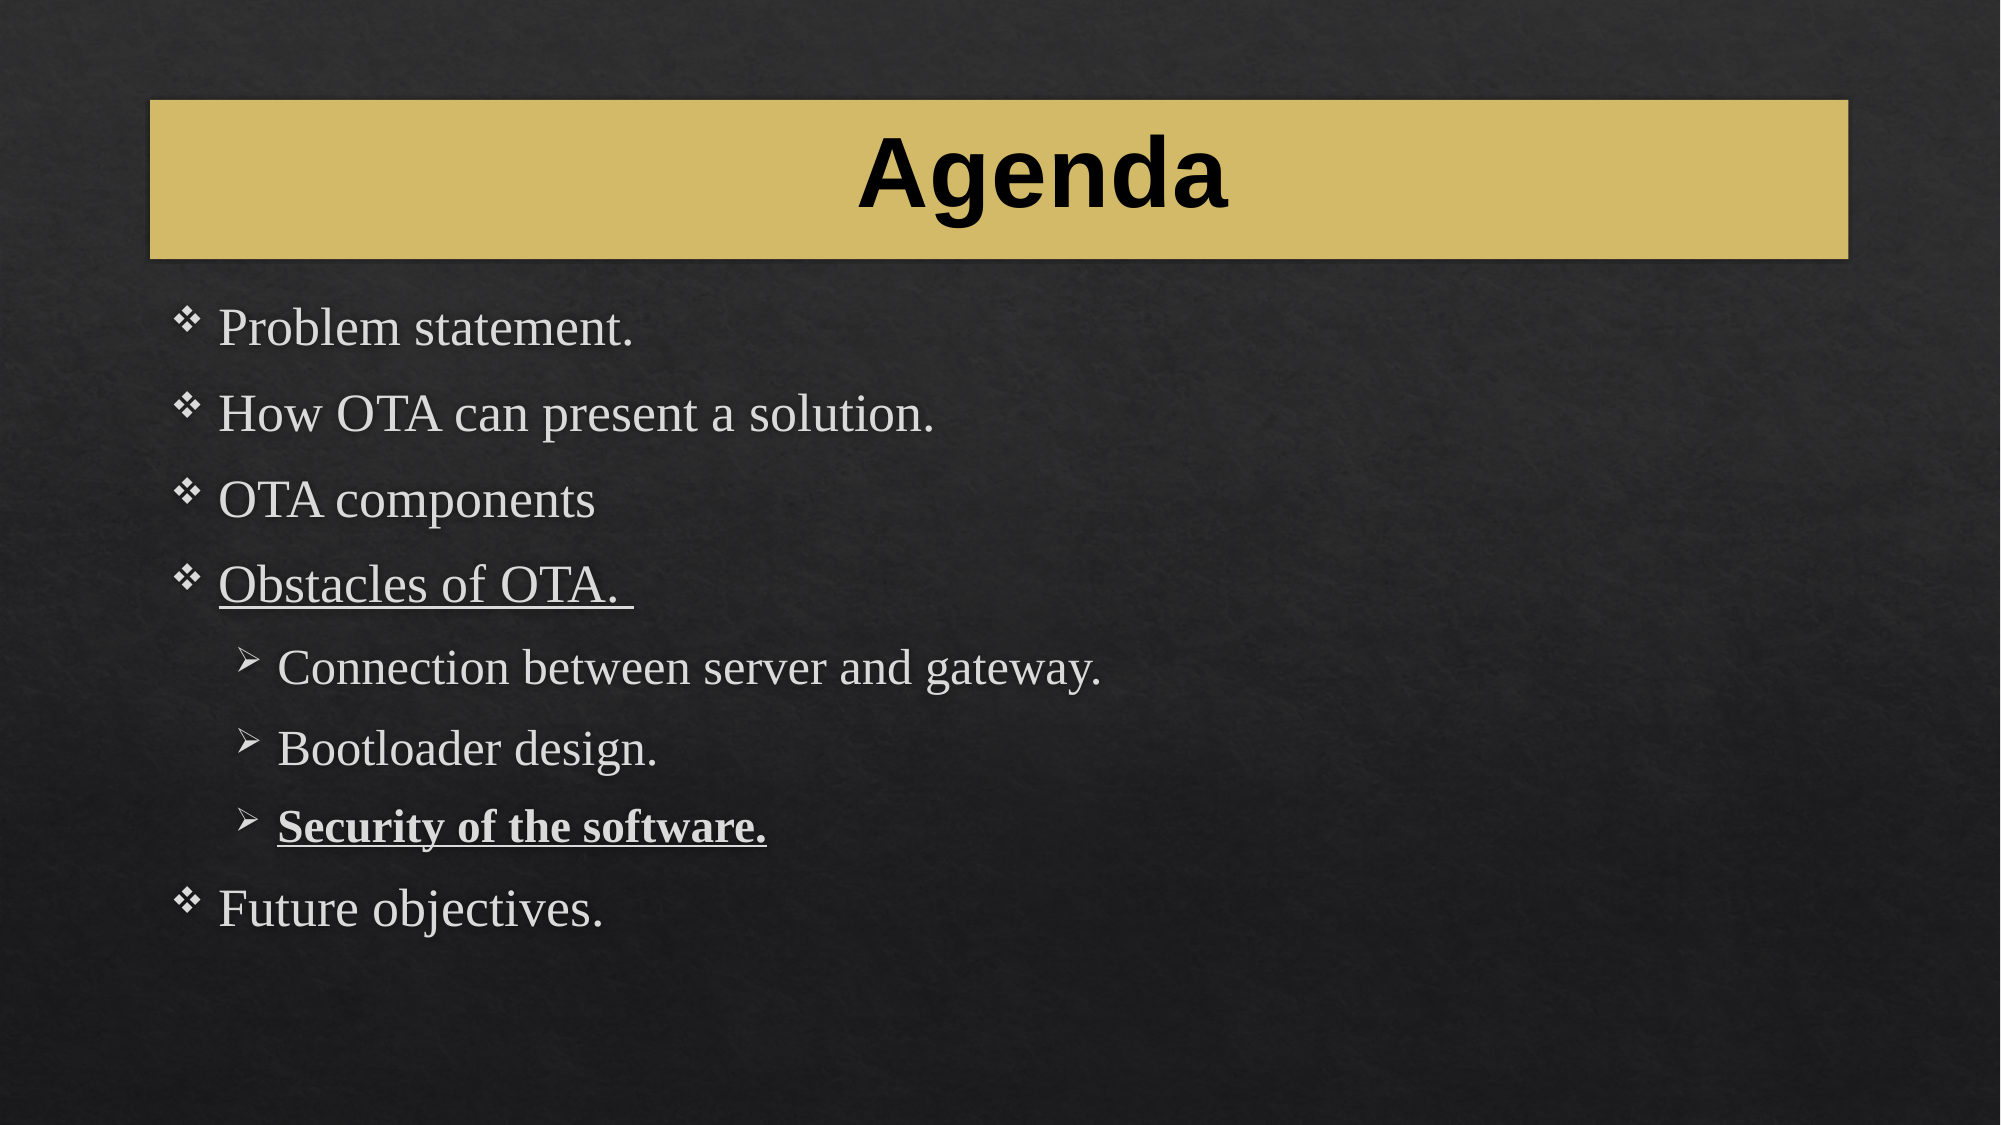

# Agenda
Problem statement.
How OTA can present a solution.
OTA components
Obstacles of OTA.
Connection between server and gateway.
Bootloader design.
Security of the software.
Future objectives.